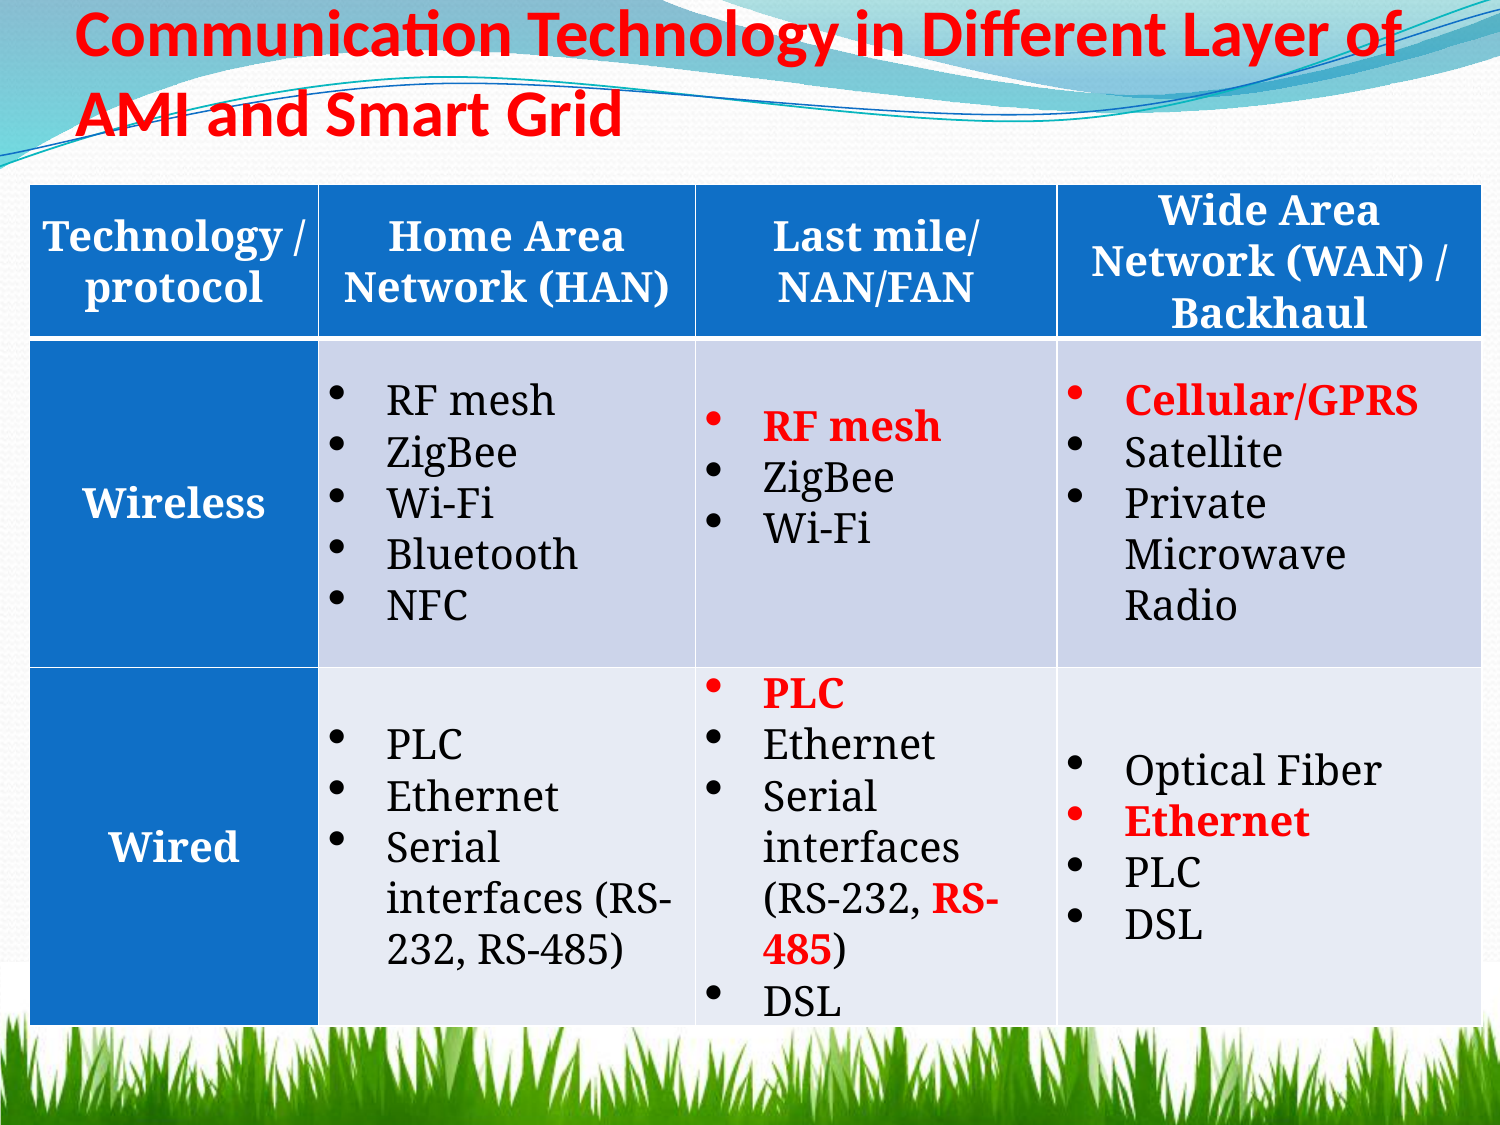

# Communication Technology in Different Layer of AMI and Smart Grid
| Technology / protocol | Home Area Network (HAN) | Last mile/ NAN/FAN | Wide Area Network (WAN) / Backhaul |
| --- | --- | --- | --- |
| Wireless | RF mesh ZigBee Wi-Fi Bluetooth NFC | RF mesh ZigBee Wi-Fi | Cellular/GPRS Satellite Private Microwave Radio |
| Wired | PLC Ethernet Serial interfaces (RS-232, RS-485) | PLC Ethernet Serial interfaces (RS-232, RS-485) DSL | Optical Fiber Ethernet PLC DSL |